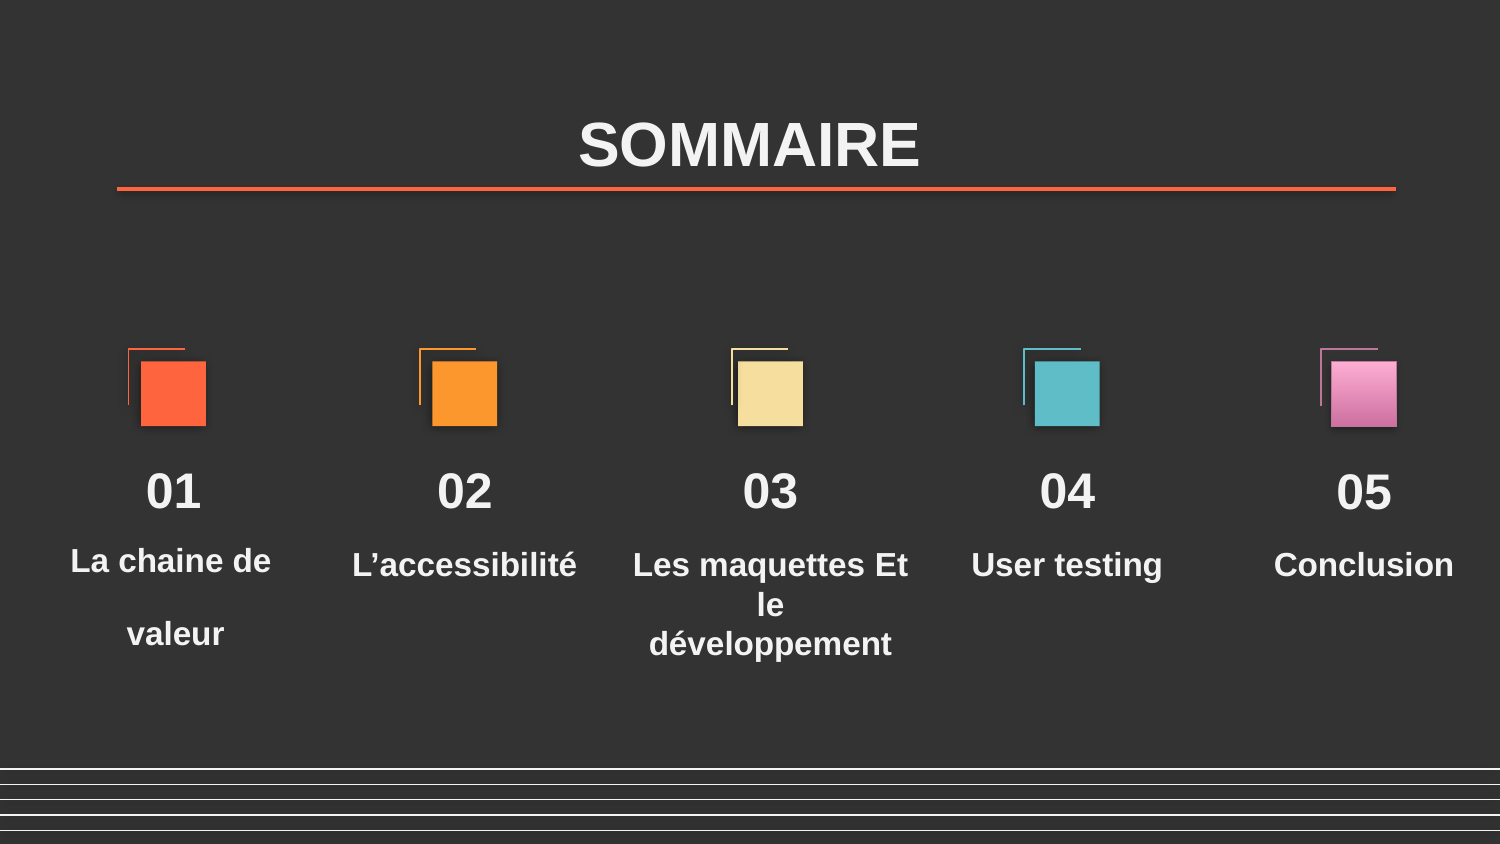

# SOMMAIRE

01
02
03
04
05
La chaine de
 valeur
Les maquettes Et le développement
L’accessibilité
Conclusion
User testing